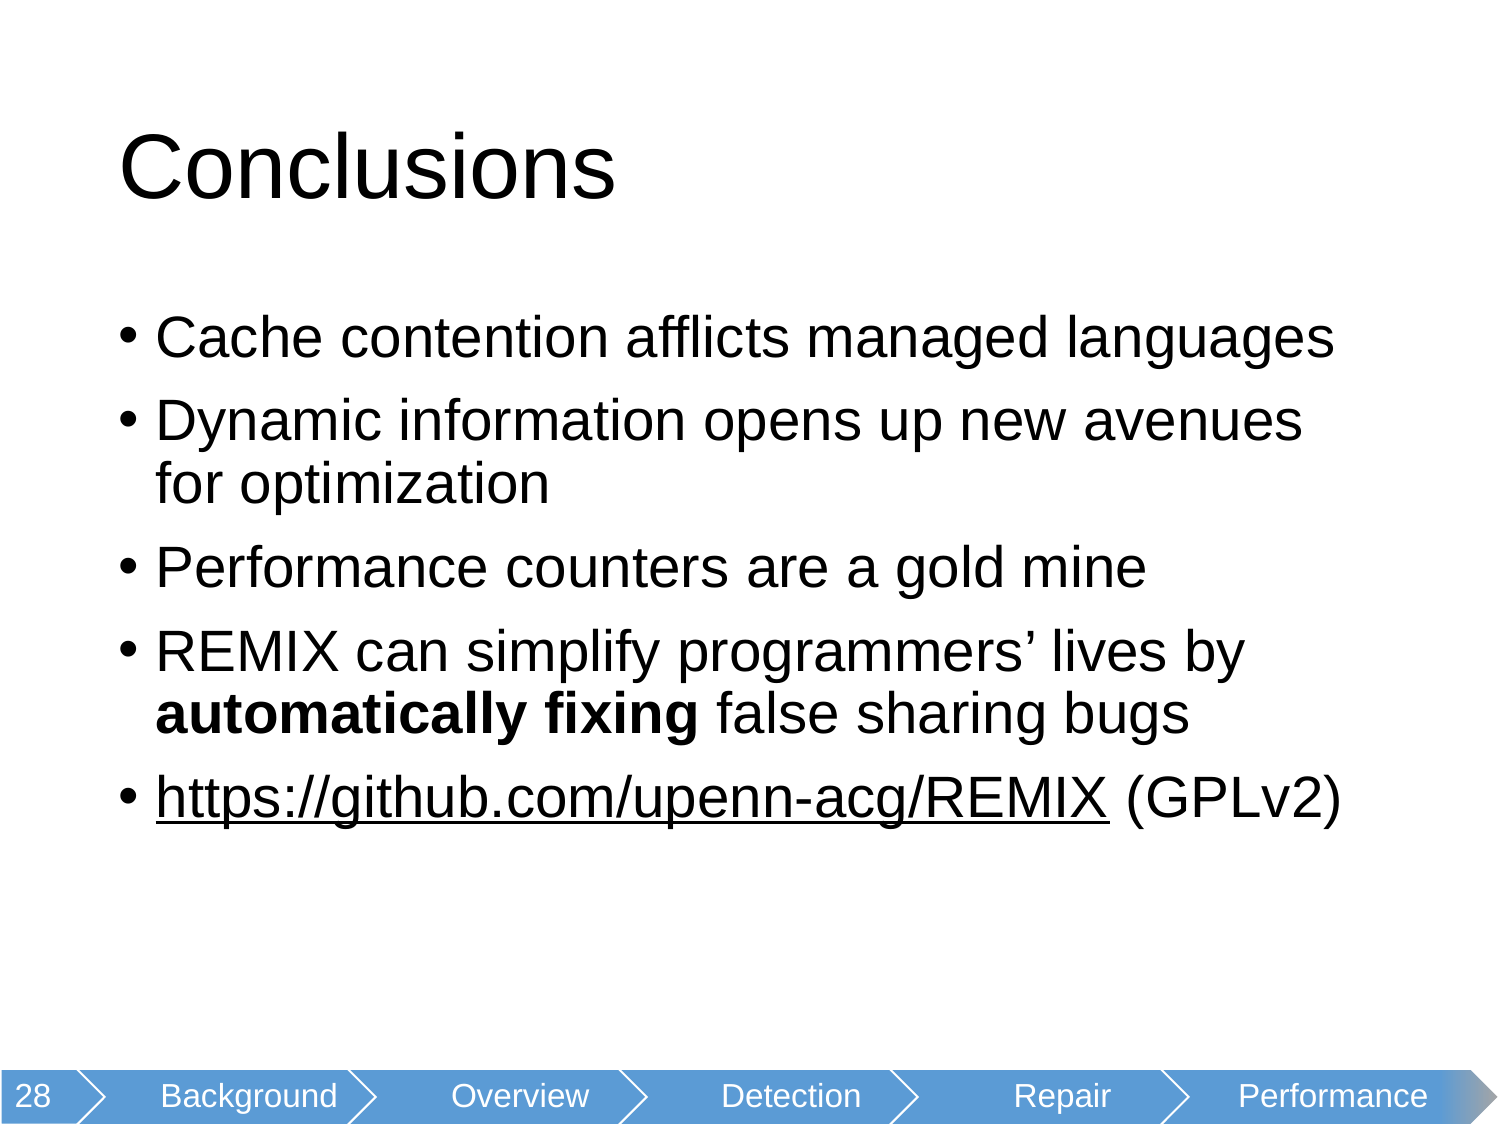

# Conclusions
Cache contention afflicts managed languages
Dynamic information opens up new avenues for optimization
Performance counters are a gold mine
REMIX can simplify programmers’ lives by automatically fixing false sharing bugs
https://github.com/upenn-acg/REMIX (GPLv2)

28
Background
Overview
Detection
Repair
Performance